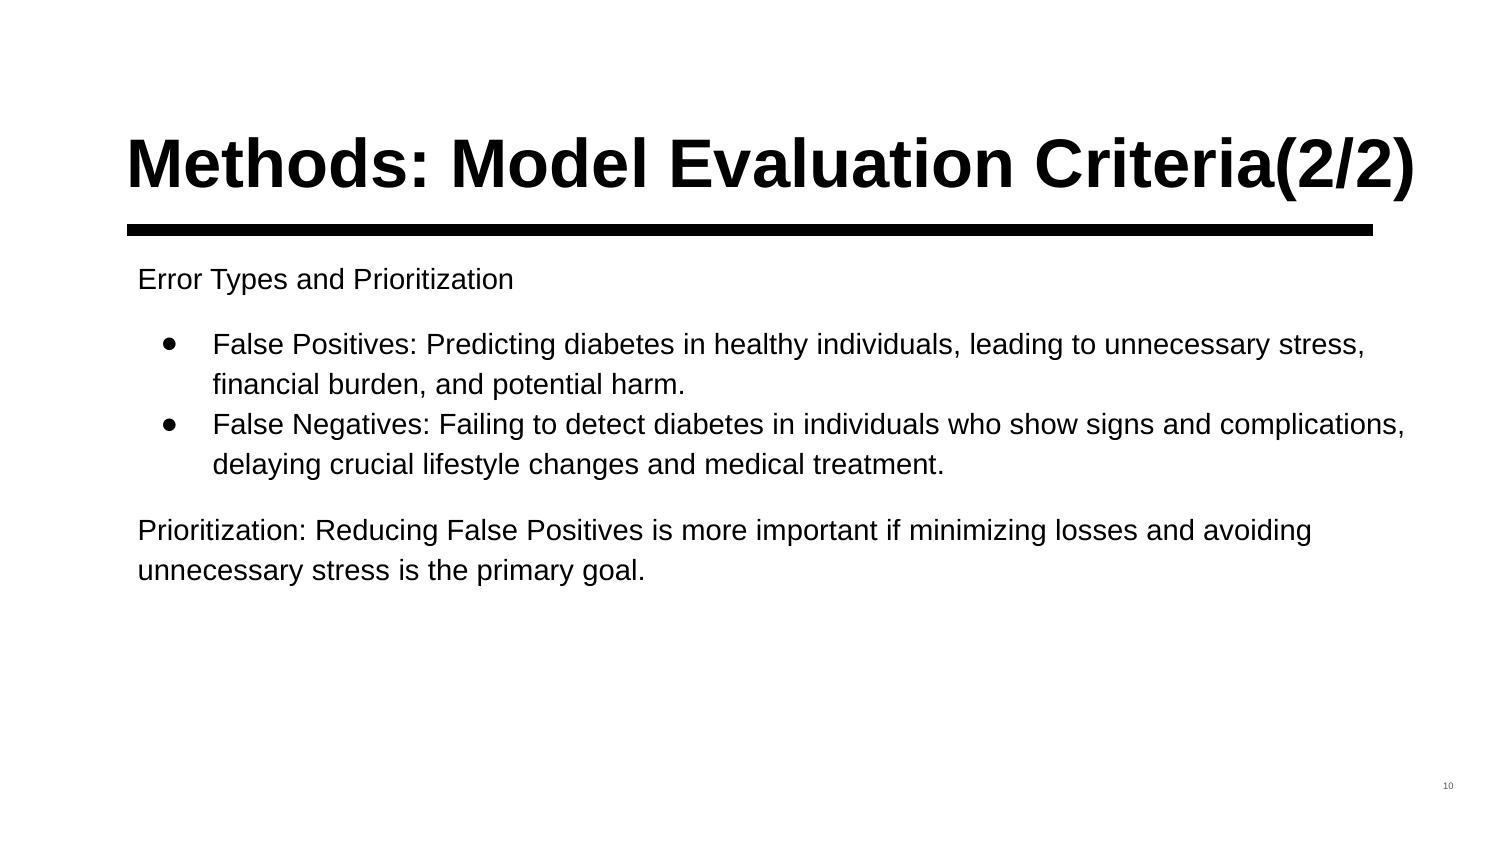

# Methods: Model Evaluation Criteria(2/2)
Error Types and Prioritization
False Positives: Predicting diabetes in healthy individuals, leading to unnecessary stress, financial burden, and potential harm.
False Negatives: Failing to detect diabetes in individuals who show signs and complications, delaying crucial lifestyle changes and medical treatment.
Prioritization: Reducing False Positives is more important if minimizing losses and avoiding unnecessary stress is the primary goal.

10